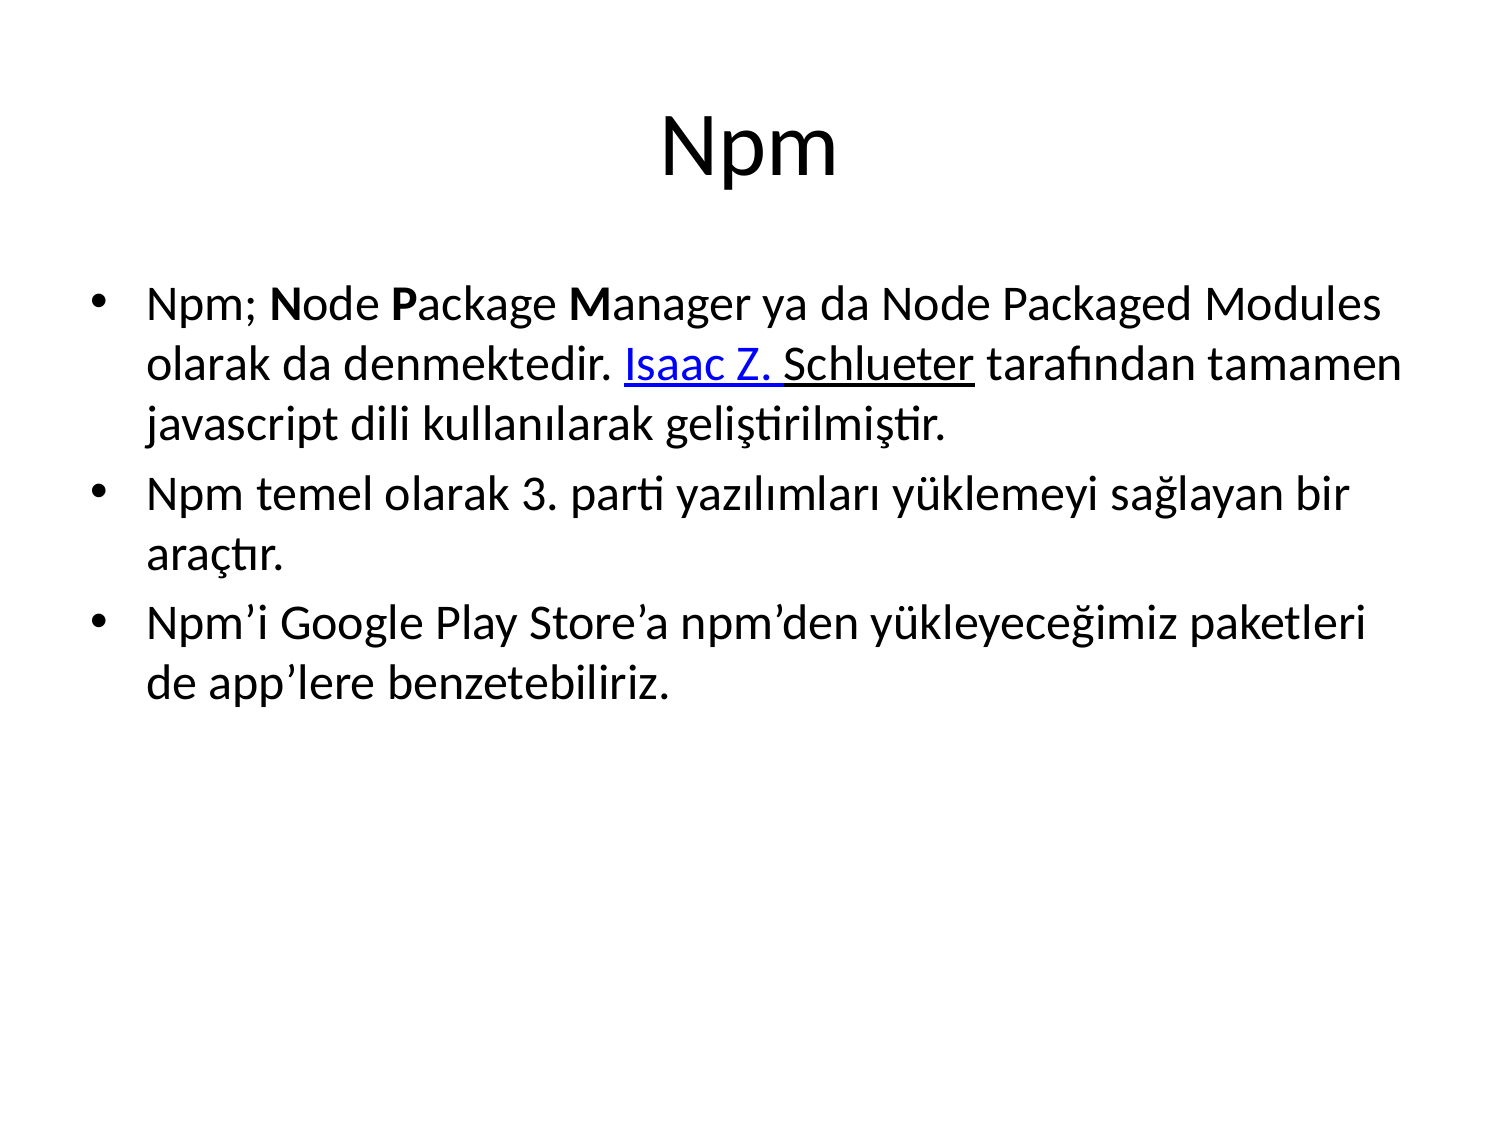

# Npm
Npm; Node Package Manager ya da Node Packaged Modules olarak da denmektedir. Isaac Z. Schlueter tarafından tamamen javascript dili kullanılarak geliştirilmiştir.
Npm temel olarak 3. parti yazılımları yüklemeyi sağlayan bir araçtır.
Npm’i Google Play Store’a npm’den yükleyeceğimiz paketleri de app’lere benzetebiliriz.